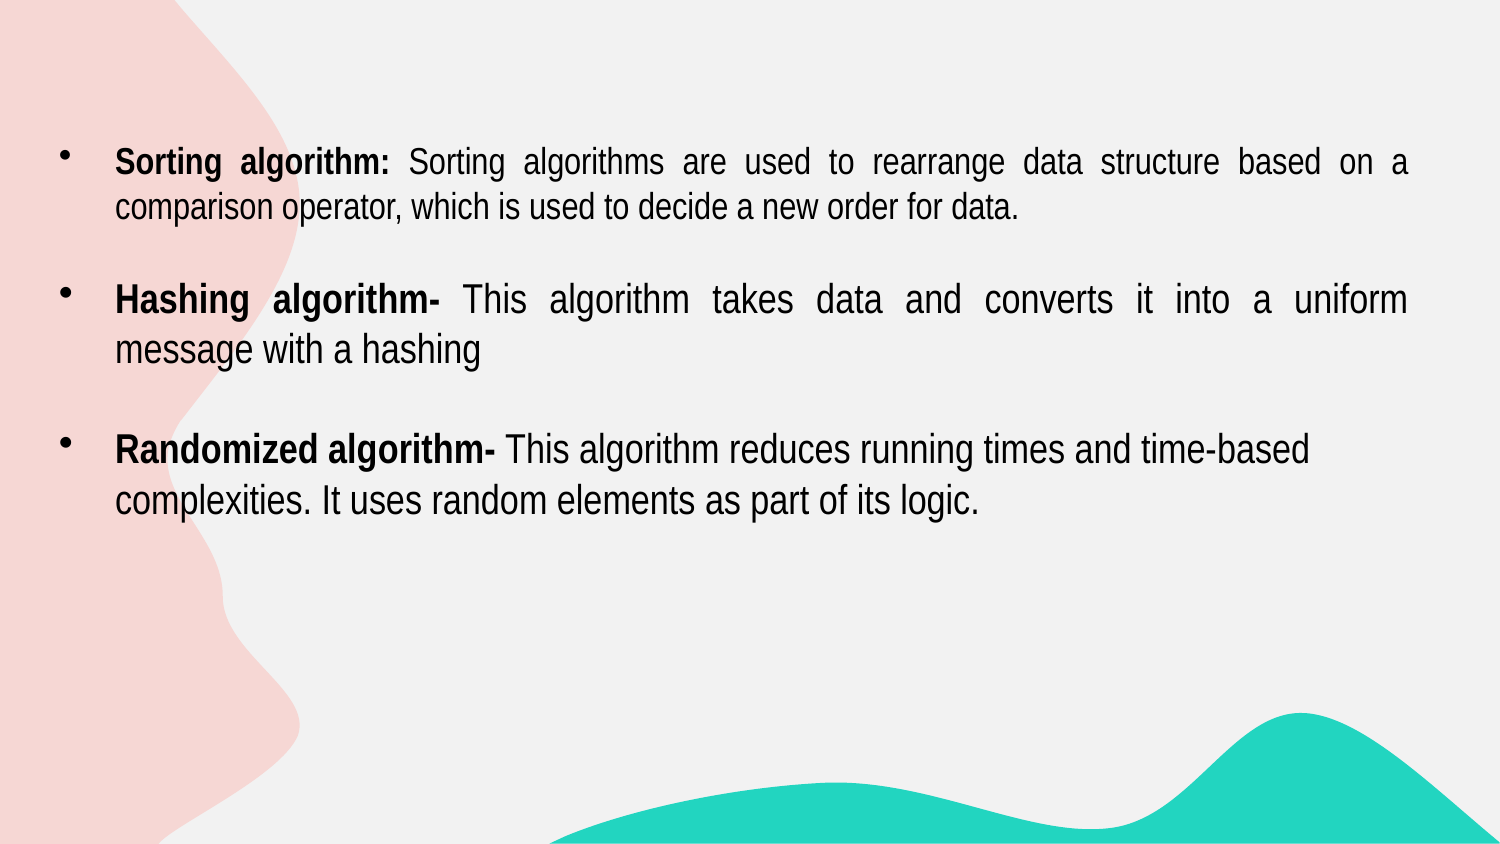

Sorting algorithm: Sorting algorithms are used to rearrange data structure based on a comparison operator, which is used to decide a new order for data.

Hashing algorithm- This algorithm takes data and converts it into a uniform message with a hashing

Randomized algorithm- This algorithm reduces running times and time-based complexities. It uses random elements as part of its logic.